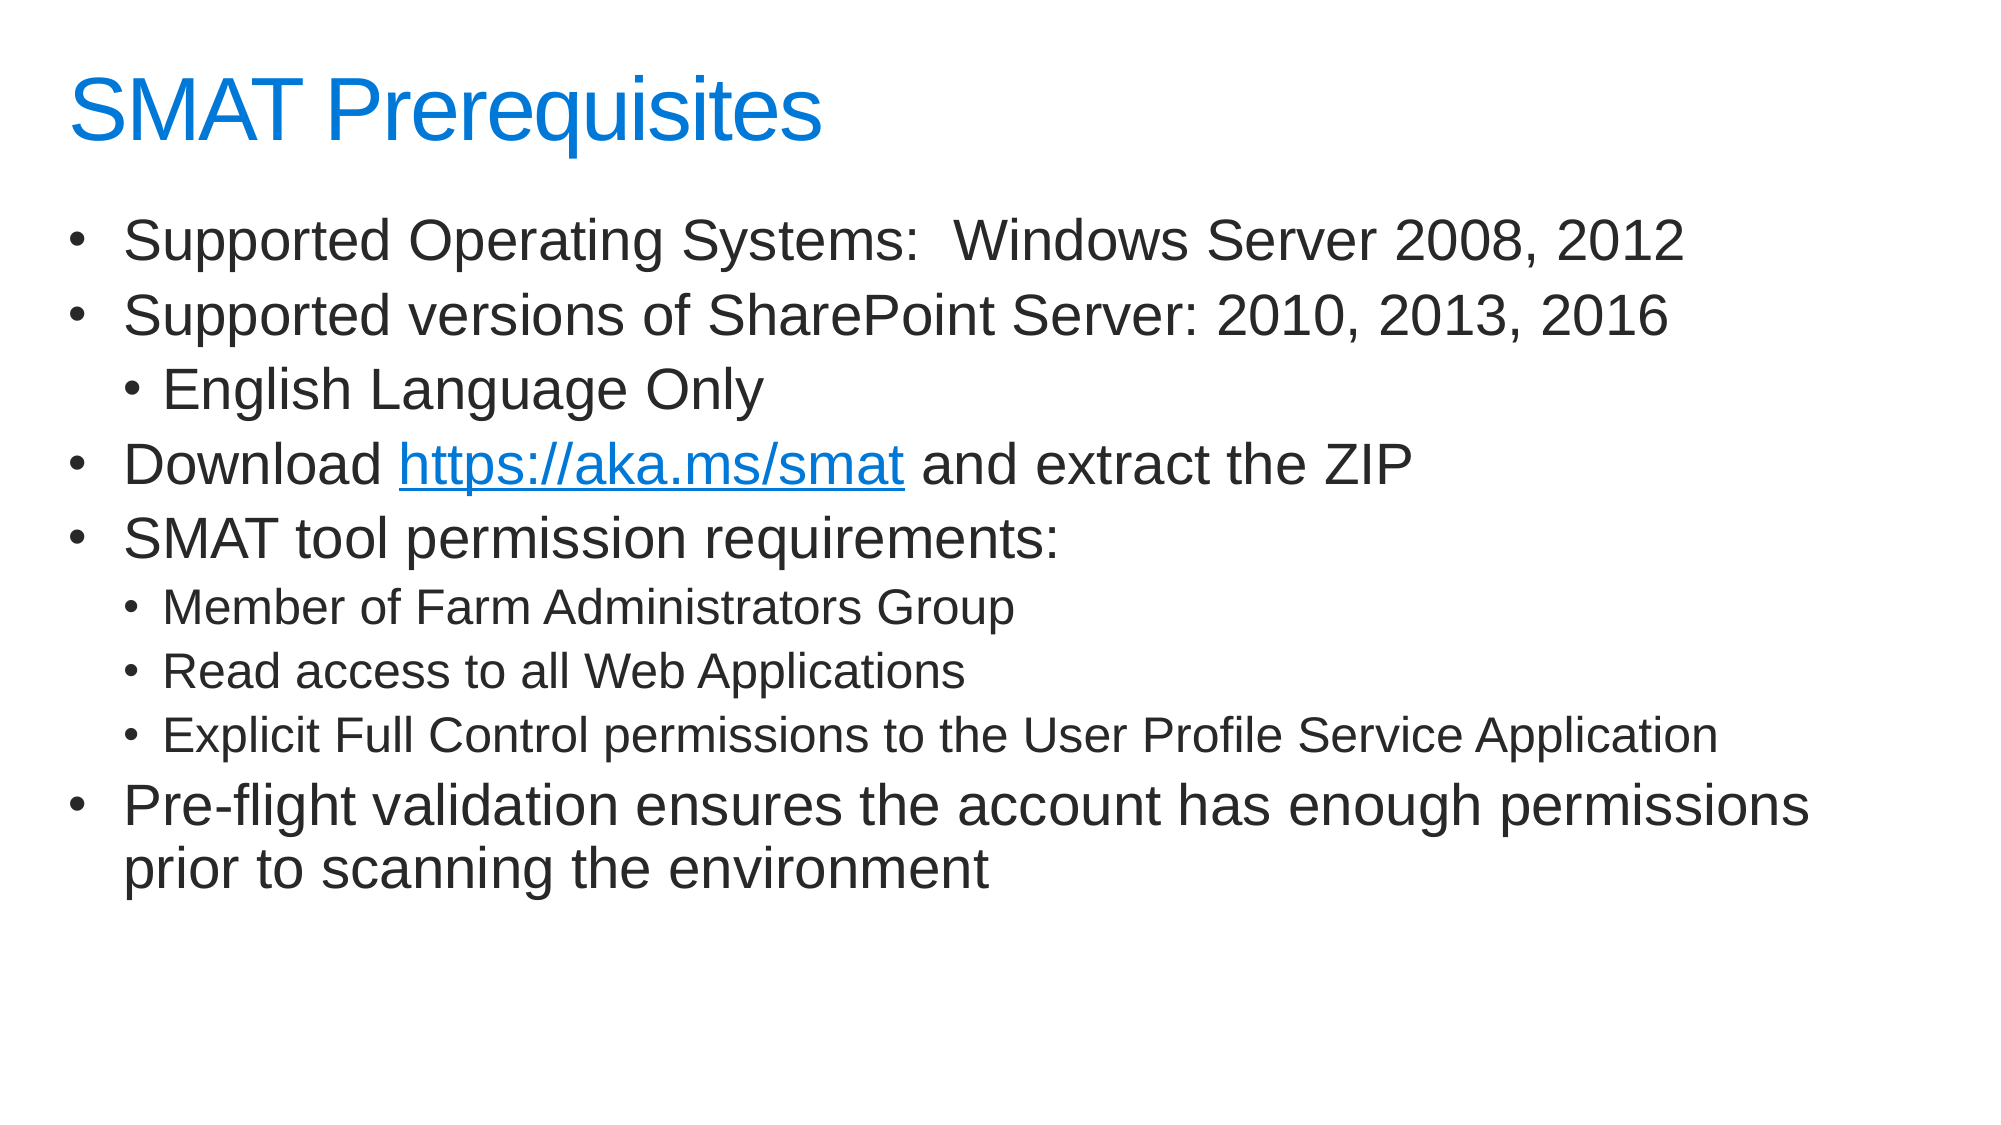

# SMAT Prerequisites
Supported Operating Systems:  Windows Server 2008, 2012
Supported versions of SharePoint Server: 2010, 2013, 2016
English Language Only
Download https://aka.ms/smat and extract the ZIP
SMAT tool permission requirements:
Member of Farm Administrators Group
Read access to all Web Applications
Explicit Full Control permissions to the User Profile Service Application
Pre-flight validation ensures the account has enough permissions prior to scanning the environment